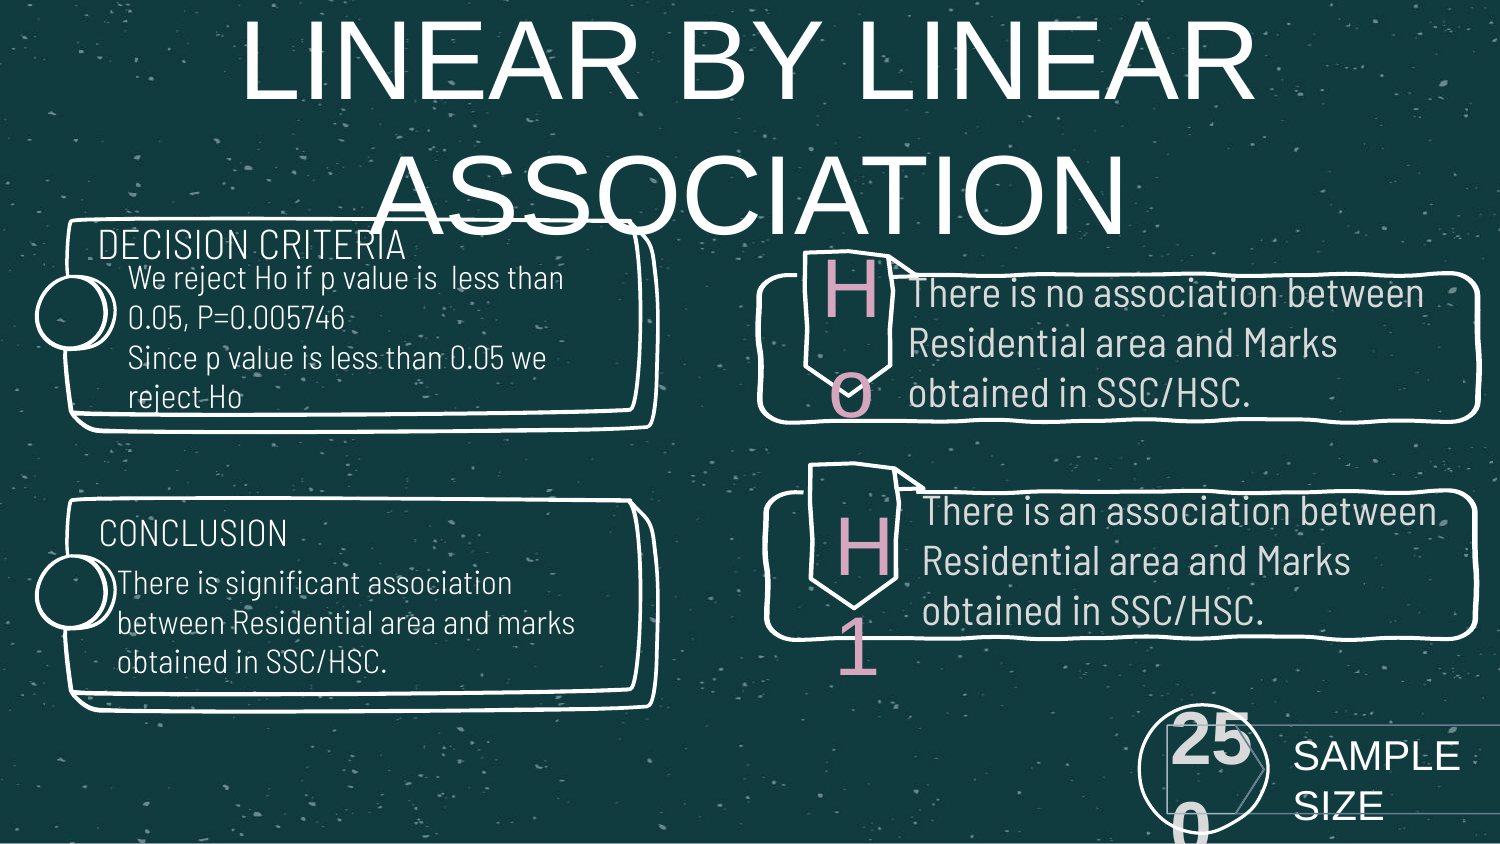

LINEAR BY LINEAR ASSOCIATION
DECISION CRITERIA

We reject Ho if p value is  less than 0.05, P=0.005746
Since p value is less than 0.05 we reject Ho

Ho

There is no association between Residential area and Marks obtained in SSC/HSC.

H1

CONCLUSION
There is an association between Residential area and Marks obtained in SSC/HSC.

There is significant association between Residential area and marks obtained in SSC/HSC.

250
SAMPLE SIZE